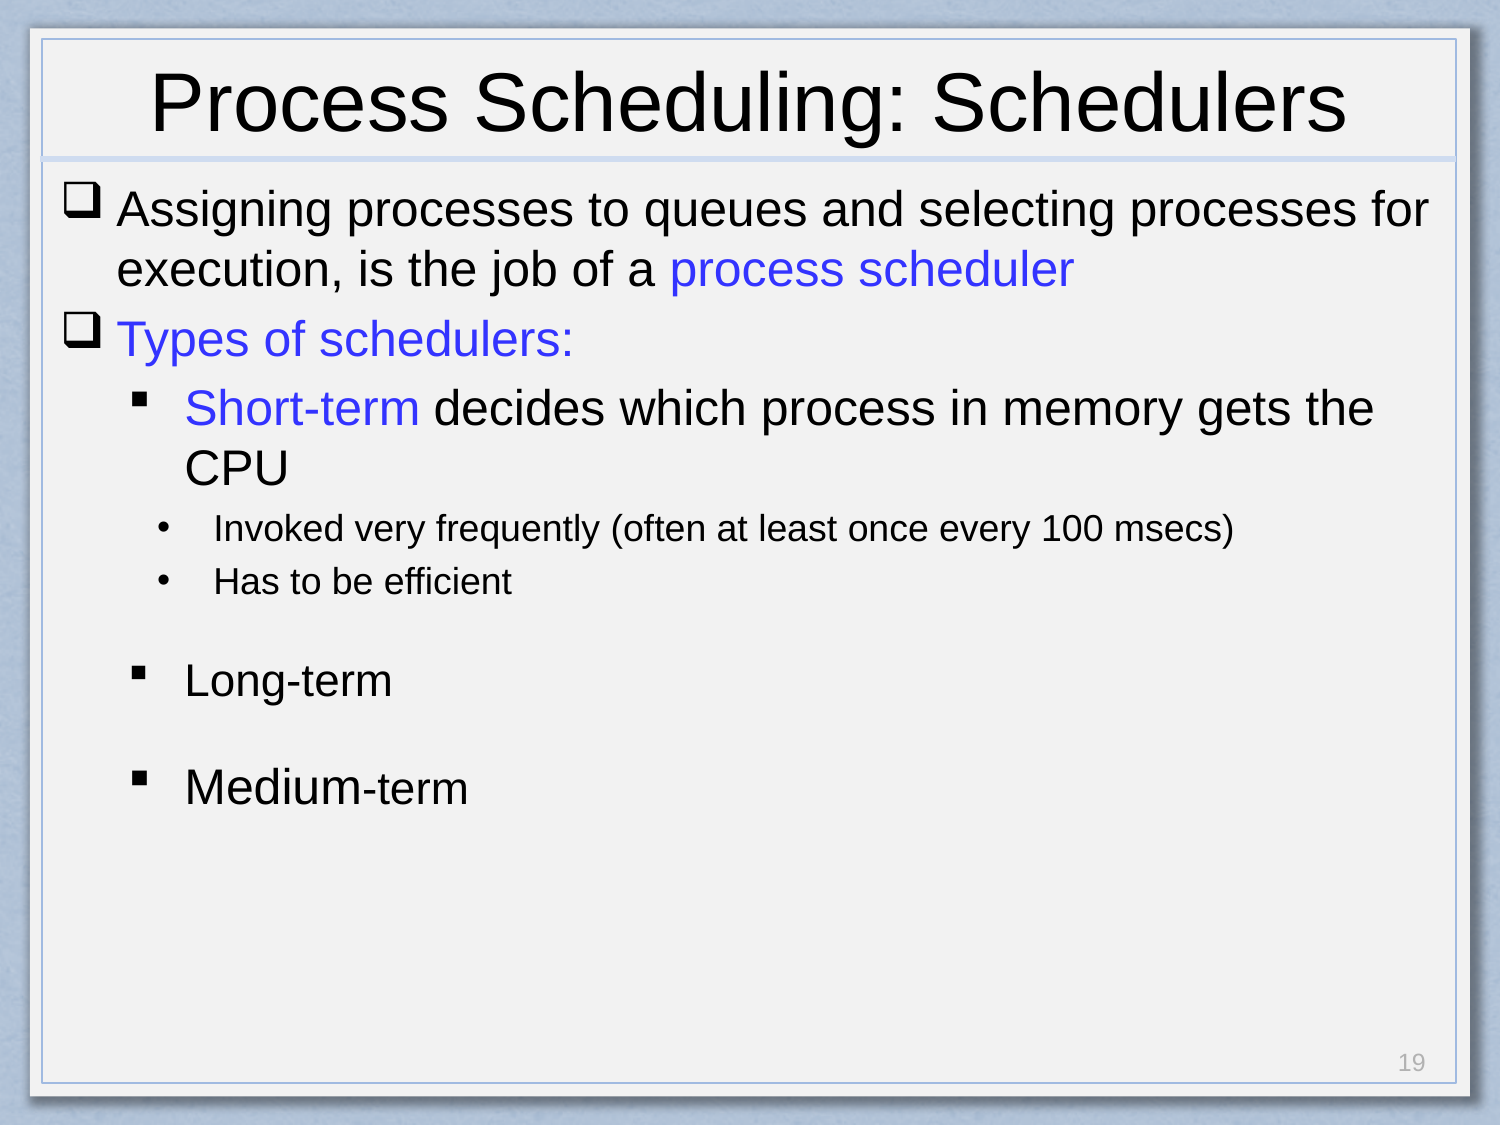

# Process Scheduling: Schedulers
Assigning processes to queues and selecting processes for execution, is the job of a process scheduler
Types of schedulers:
Short-term decides which process in memory gets the CPU
Invoked very frequently (often at least once every 100 msecs)
Has to be efficient

Long-term

Medium-term
19